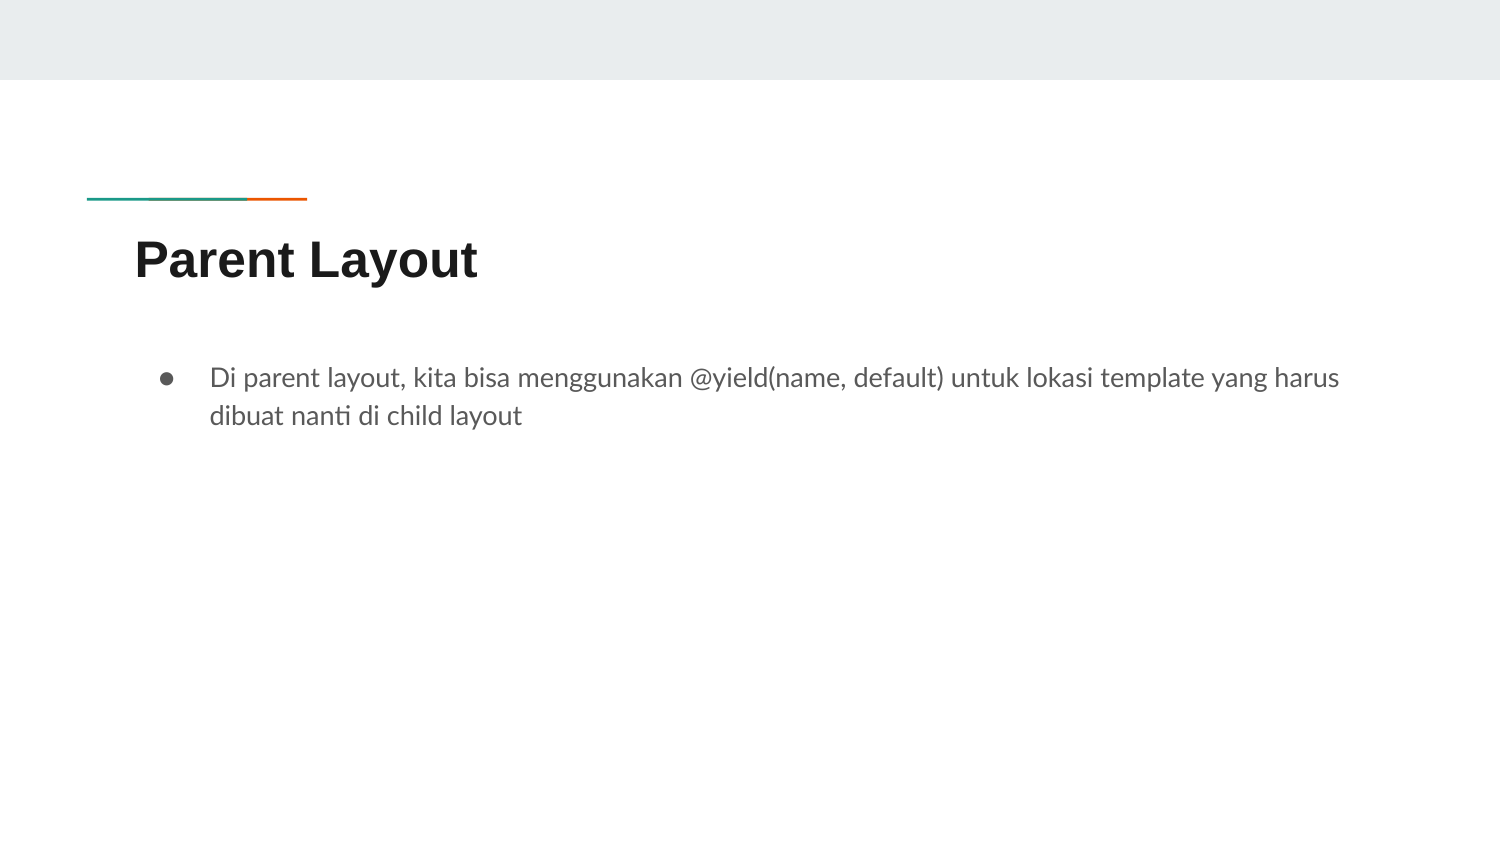

# Parent Layout
Di parent layout, kita bisa menggunakan @yield(name, default) untuk lokasi template yang harus dibuat nanti di child layout